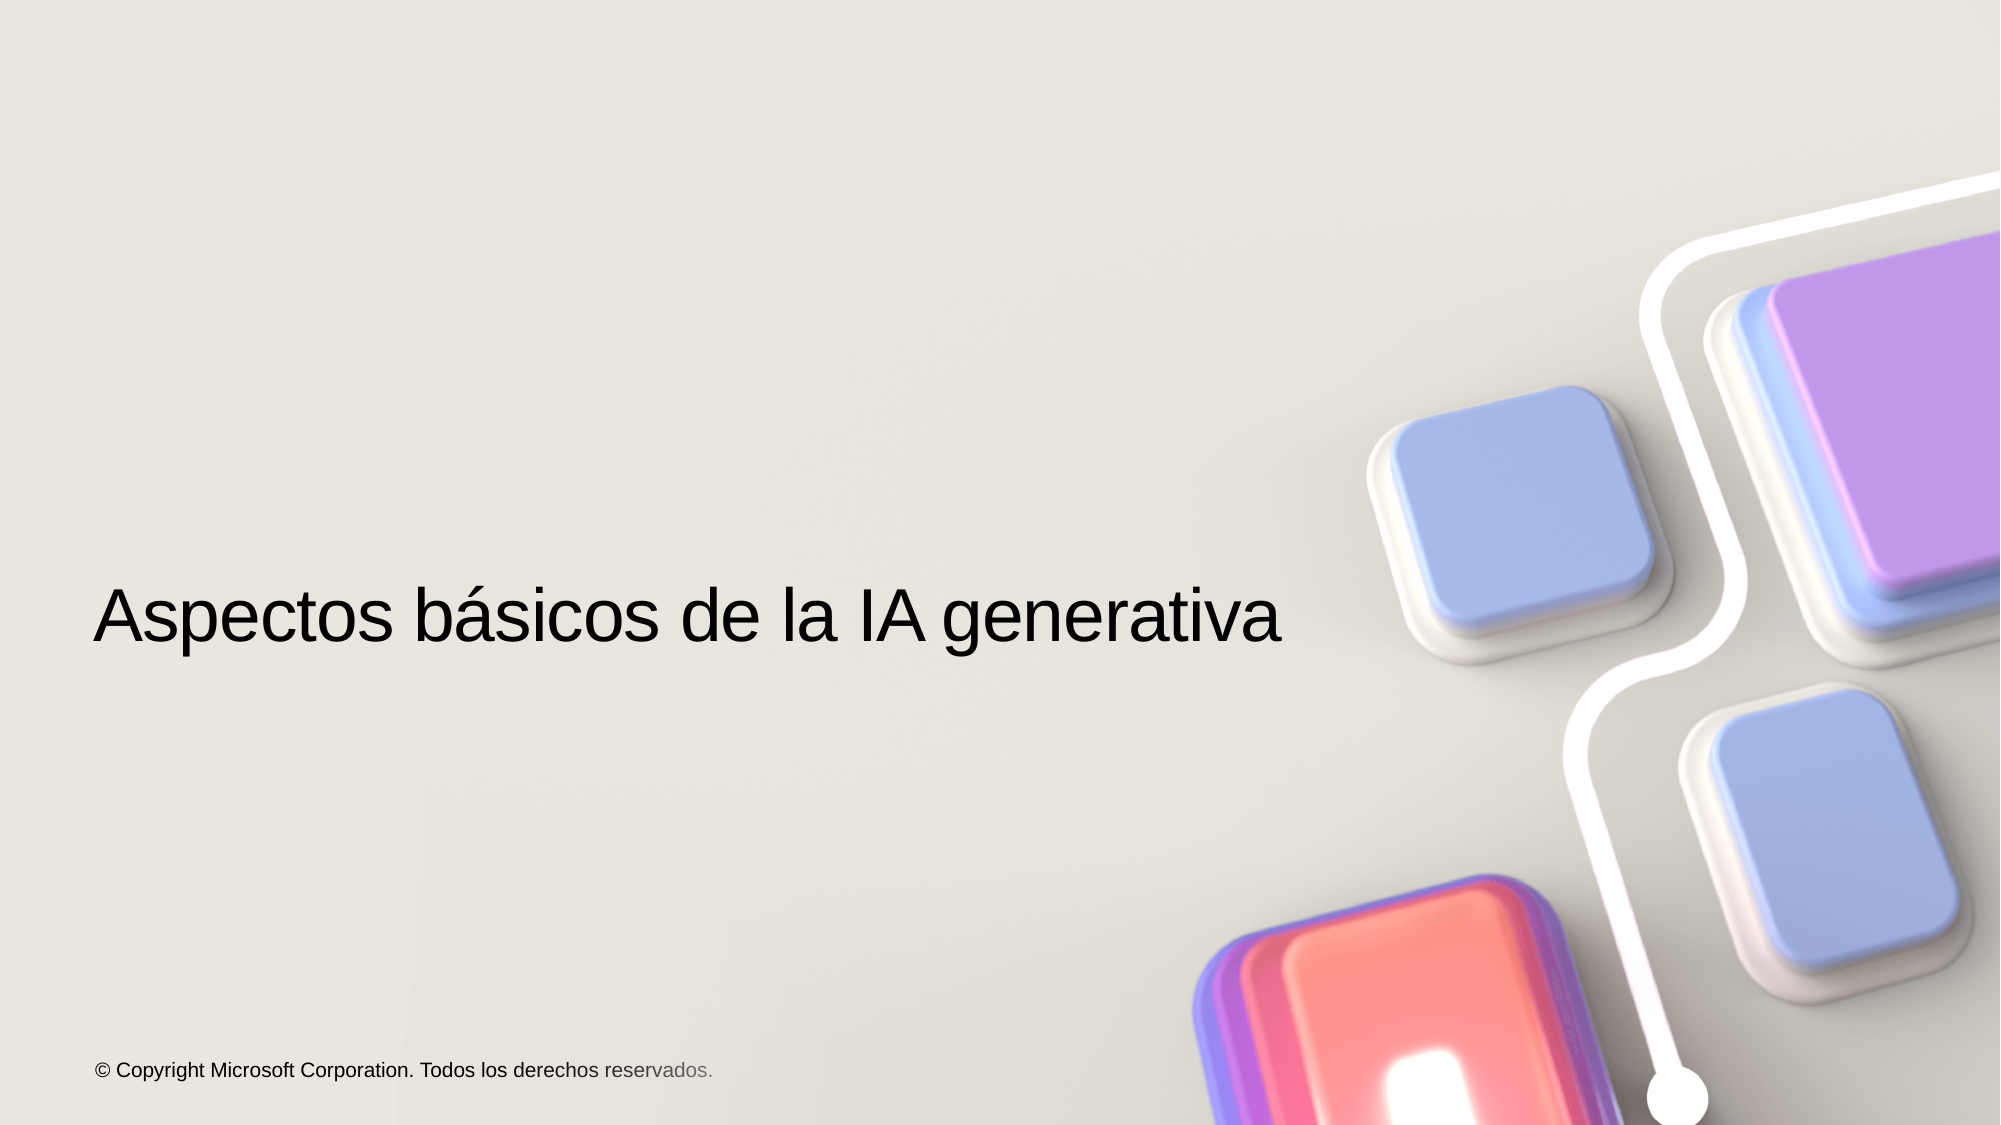

# Aspectos básicos de la IA generativa